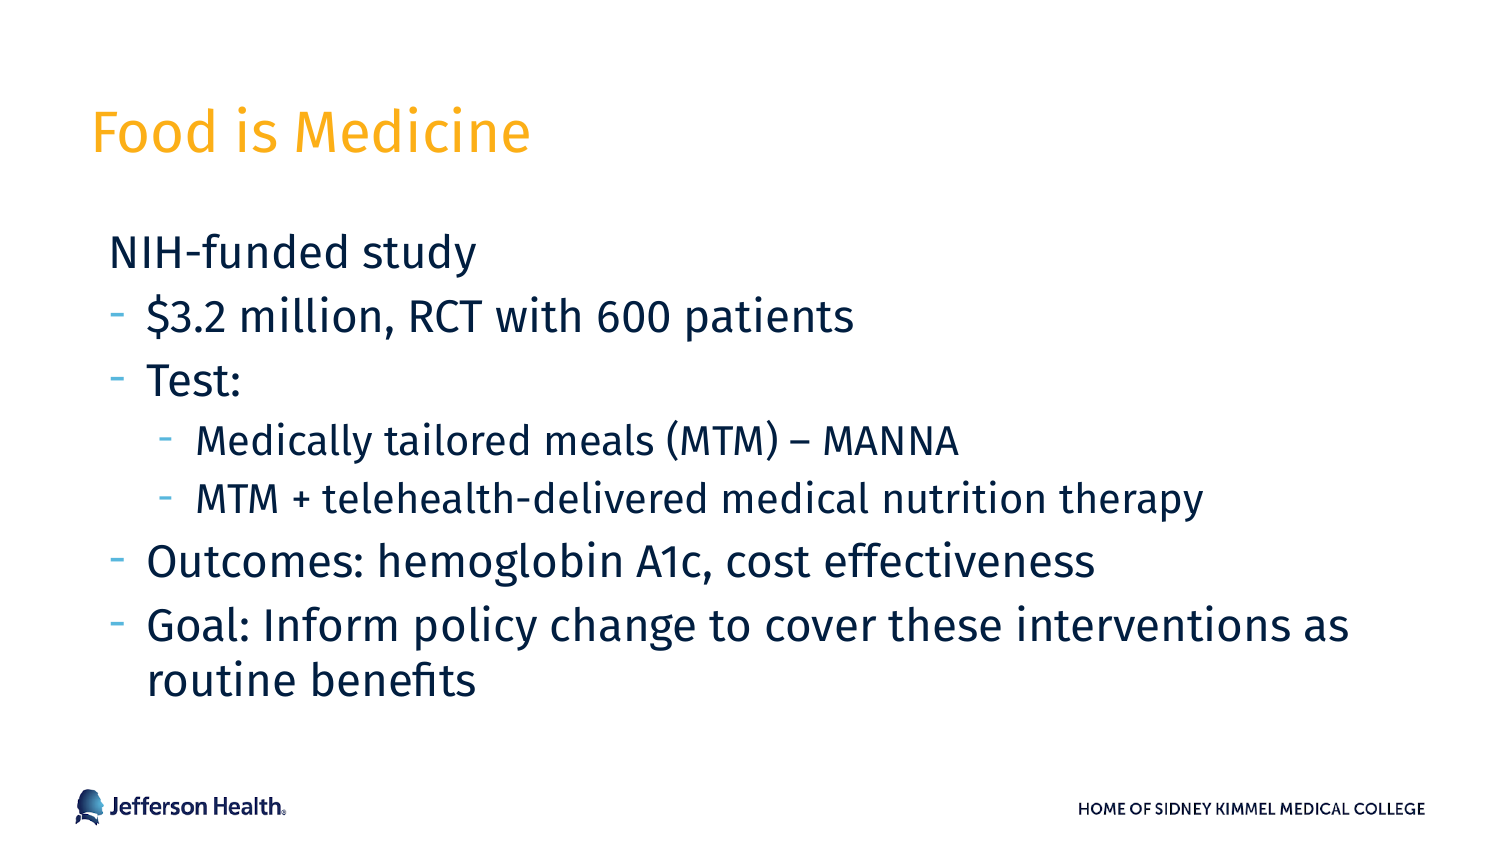

# Food is Medicine
NIH-funded study
$3.2 million, RCT with 600 patients
Test:
Medically tailored meals (MTM) – MANNA
MTM + telehealth-delivered medical nutrition therapy
Outcomes: hemoglobin A1c, cost effectiveness
Goal: Inform policy change to cover these interventions as routine benefits